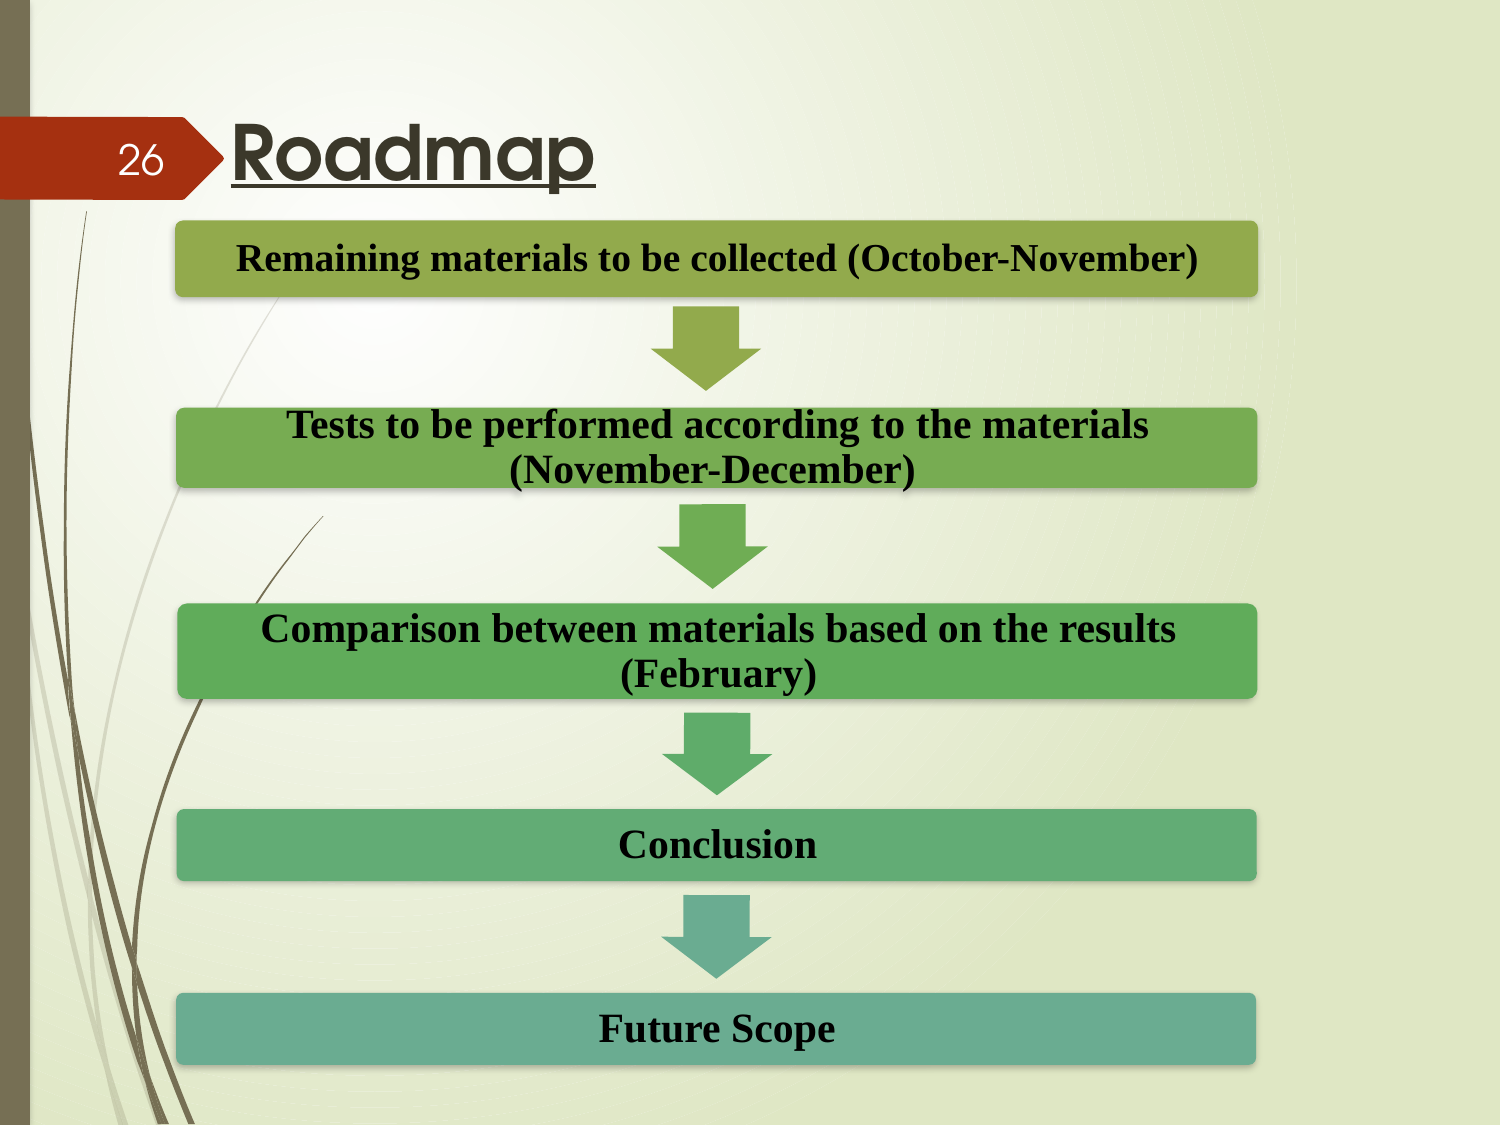

# Roadmap
26
Remaining materials to be collected (October-November)

Tests to be performed according to the materials (November-December)

Comparison between materials based on the results (February)

Conclusion

Future Scope